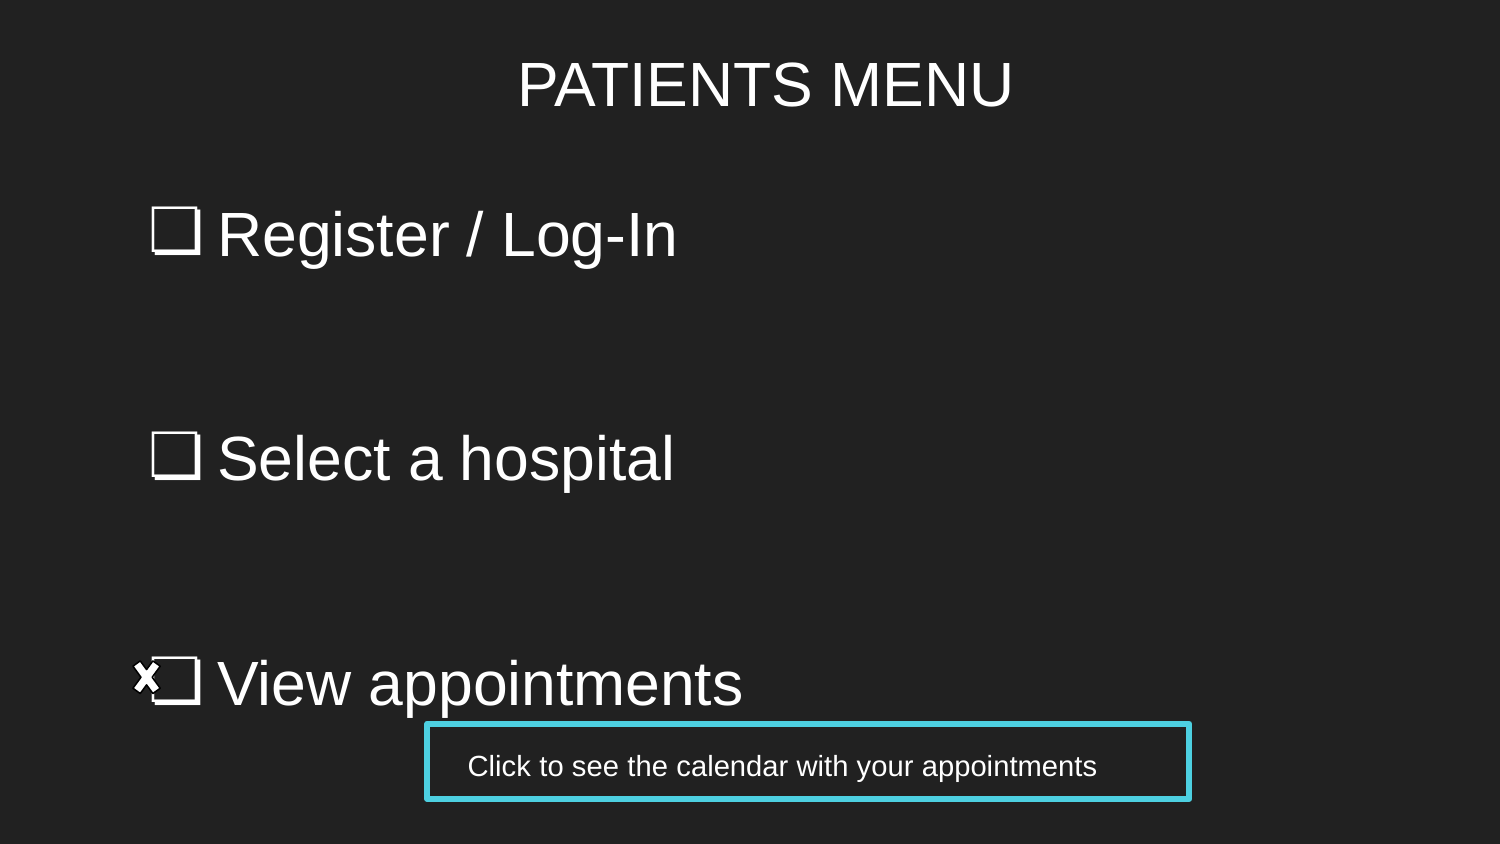

PATIENTS MENU

Register / Log-In

Select a hospital

View appointments

Click to see the calendar with your appointments